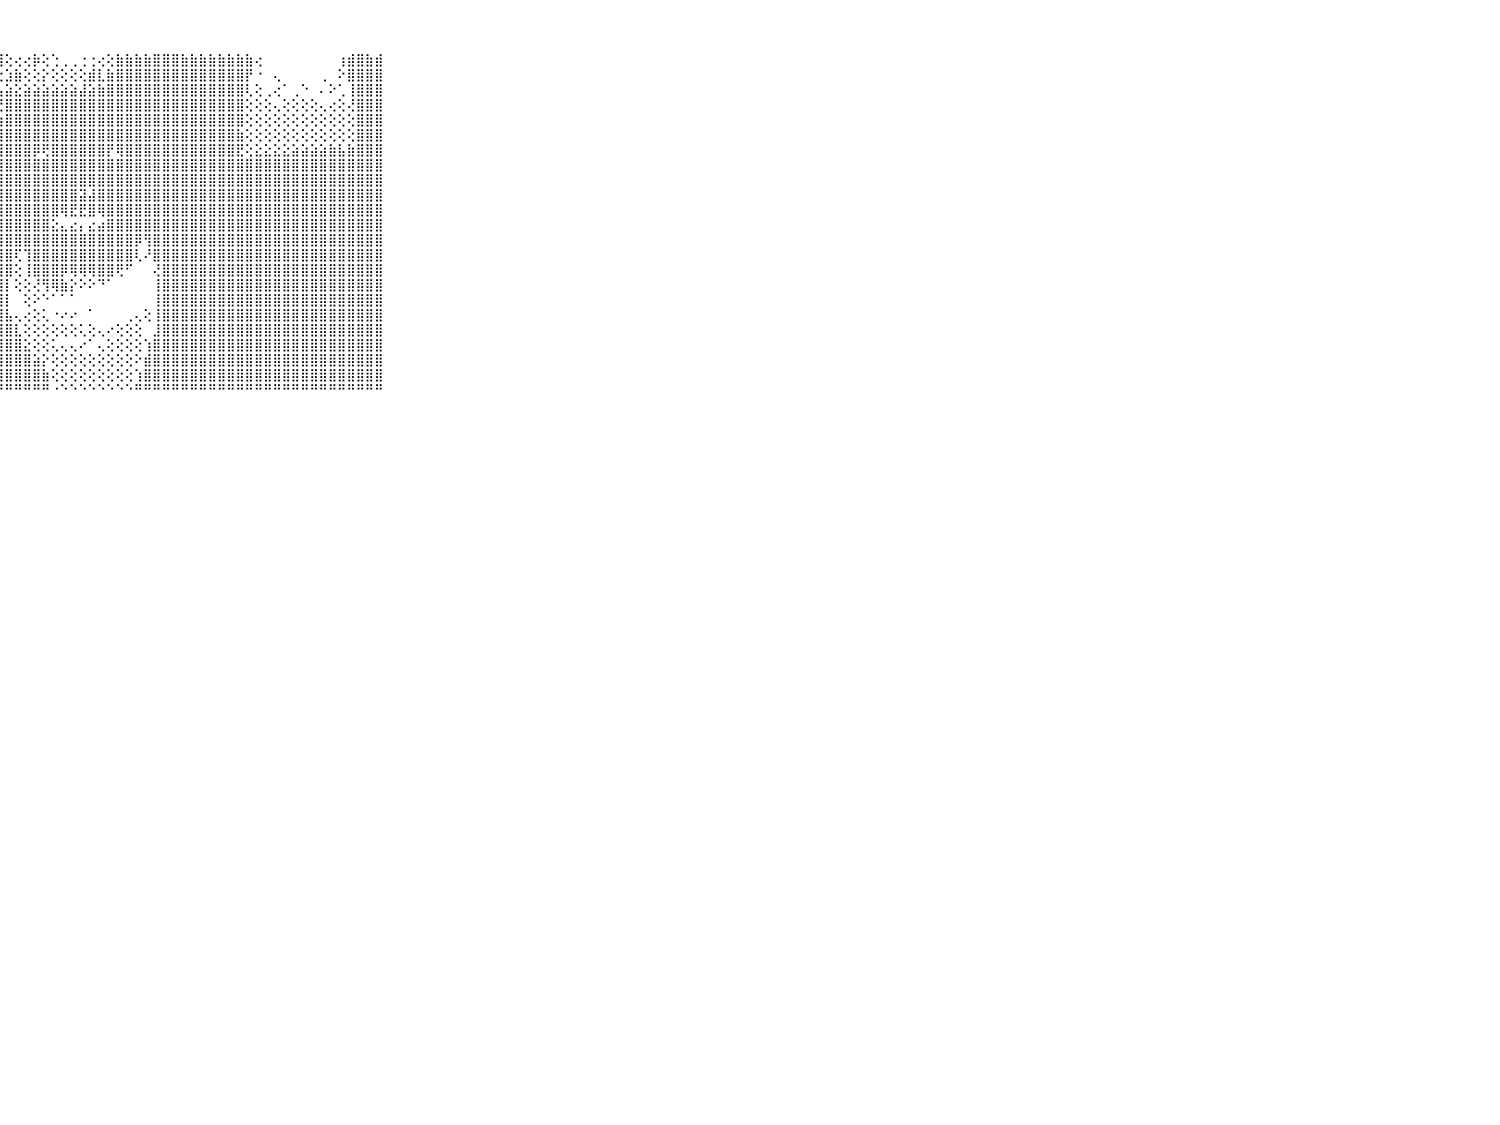

⠀⠀⠀⠀⠀⠀⠀⠀⠀⠀⠀⣾⣷⣷⣾⣿⣿⣿⣿⣿⣿⣿⣿⣿⣿⣿⣿⢻⢕⢔⢔⡷⢕⢑⢀⢀⢐⢐⢔⢕⣷⣷⣷⣷⣿⣿⣿⣷⣷⣷⣷⣷⣷⣷⣷⢔⠀⠀⠀⠀⠀⠀⠀⠀⢰⣾⣿⣷⣾⠀⠀⠀⠀⠀⠀⠀⠀⠀⠀⠀⠀
⠀⠀⠀⠀⠀⠀⠀⠀⠀⠀⠀⣿⣿⣿⣿⣿⣿⣿⣿⣿⣿⣿⣿⣿⣿⣿⢿⢕⣱⣷⢕⢕⡕⢕⢕⢕⢕⣾⣇⣷⣿⣿⣿⣿⣿⣿⣿⣿⣿⣿⣿⣿⣿⣿⡟⠐⠀⢄⠀⠀⠀⠀⢀⠀⠕⣿⣿⣿⣿⠀⠀⠀⠀⠀⠀⠀⠀⠀⠀⠀⠀
⠀⠀⠀⠀⠀⠀⠀⠀⠀⠀⠀⣿⣿⣿⣿⣿⣿⣿⣿⣿⣿⣿⣿⣿⣿⣿⣾⣧⣵⣕⣵⣵⣵⣵⣵⣵⣼⣵⣷⣿⣿⣿⣿⣿⣿⣿⣿⣿⣿⣿⣿⣿⣿⣿⢇⢕⢀⢔⠁⢀⠑⠀⠄⠕⢁⢸⣿⣿⣿⠀⠀⠀⠀⠀⠀⠀⠀⠀⠀⠀⠀
⠀⠀⠀⠀⠀⠀⠀⠀⠀⠀⠀⣿⣿⣿⣿⣿⣿⣿⣿⣿⣿⣿⣿⣿⣿⣿⢕⢜⣿⣿⣿⣿⣿⣿⣿⣿⣿⣿⣿⣿⣿⣿⣿⣿⣿⣿⣿⣿⣿⣿⣿⣿⣿⣿⢕⢕⢕⢄⢕⢕⢕⢕⢄⢔⢕⢜⣿⣿⣿⠀⠀⠀⠀⠀⠀⠀⠀⠀⠀⠀⠀
⠀⠀⠀⠀⠀⠀⠀⠀⠀⠀⠀⣿⣿⣿⣿⣿⣿⣿⣿⣿⣿⣿⣿⣿⣿⣗⢕⢵⣿⣿⣿⣿⣿⣿⣿⣿⣿⣿⣿⣿⣿⣿⣿⣿⣿⣿⣿⣿⣿⣿⣿⣿⣿⣿⢕⢕⢕⢕⢕⢕⢕⢕⢕⢕⢕⢕⣿⣿⣿⠀⠀⠀⠀⠀⠀⠀⠀⠀⠀⠀⠀
⠀⠀⠀⠀⠀⠀⠀⠀⠀⠀⠀⣿⣿⣿⣿⣿⣿⣿⣿⣿⣿⣿⣿⣿⣿⣿⢕⢸⣿⣿⣿⣿⣿⣿⣿⣿⣿⣿⣿⣿⣿⣿⣿⣿⣿⣿⣿⣿⣿⣿⣿⣿⣿⣷⢕⢕⢕⢕⢕⢕⢕⢕⢕⢕⢕⢕⣿⣿⣿⠀⠀⠀⠀⠀⠀⠀⠀⠀⠀⠀⠀
⠀⠀⠀⠀⠀⠀⠀⠀⠀⠀⠀⣿⣿⣿⣿⣿⣿⣿⣿⣿⣿⣿⣿⣿⣿⣿⡕⢸⣿⣿⣿⡿⢟⣿⣿⣿⣿⣿⣿⡟⢿⣿⣿⣿⣿⣿⣿⣿⣿⣿⣿⣿⣿⣟⢕⣕⣕⣕⣕⣵⣵⣵⣵⣷⣧⣷⣿⣿⣿⠀⠀⠀⠀⠀⠀⠀⠀⠀⠀⠀⠀
⠀⠀⠀⠀⠀⠀⠀⠀⠀⠀⠀⣿⣿⣿⣿⣿⣿⣿⣿⣿⣿⣿⣿⣿⣿⣿⣷⣸⣿⣿⣿⣿⣿⣿⣿⣿⣿⣿⣿⣿⣿⣿⣿⣿⣿⣿⣿⣿⣿⣿⣿⣿⣿⣿⣿⣿⣿⣿⣿⣿⣿⣿⣿⣿⣿⣿⣿⣿⣿⠀⠀⠀⠀⠀⠀⠀⠀⠀⠀⠀⠀
⠀⠀⠀⠀⠀⠀⠀⠀⠀⠀⠀⣿⣿⣿⣿⣿⣿⣿⣿⣿⣿⣿⣿⣿⣿⣿⣿⣿⣿⣿⣿⣿⣿⣿⣿⣿⣿⣿⣿⣿⣿⣿⣿⣿⣿⣿⣿⣿⣿⣿⣿⣿⣿⣿⣿⣿⣿⣿⣿⣿⣿⣿⣿⣿⣿⣿⣿⣿⣿⠀⠀⠀⠀⠀⠀⠀⠀⠀⠀⠀⠀
⠀⠀⠀⠀⠀⠀⠀⠀⠀⠀⠀⣿⣿⣿⣿⣿⣿⣿⣿⣿⣿⣿⣿⣿⣿⣿⣿⣿⣿⣿⣿⣿⣿⣿⣿⣿⣽⣼⣿⣿⣿⣿⣿⣿⣿⣿⣿⣿⣿⣿⣿⣿⣿⣿⣿⣿⣿⣿⣿⣿⣿⣿⣿⣿⣿⣿⣿⣿⣿⠀⠀⠀⠀⠀⠀⠀⠀⠀⠀⠀⠀
⠀⠀⠀⠀⠀⠀⠀⠀⠀⠀⠀⣿⣿⣿⣿⣿⣿⣿⣿⣿⣿⣿⣿⣿⣿⣿⣿⣿⣿⣿⣿⣿⣿⣿⢿⣟⣟⣿⢿⣿⣿⣿⣿⣿⣿⣿⣿⣿⣿⣿⣿⣿⣿⣿⣿⣿⣿⣿⣿⣿⣿⣿⣿⣿⣿⣿⣿⣿⣿⠀⠀⠀⠀⠀⠀⠀⠀⠀⠀⠀⠀
⠀⠀⠀⠀⠀⠀⠀⠀⠀⠀⠀⣿⣿⣿⣿⣿⣿⣿⣿⣿⣿⣿⣿⣿⣿⣿⣿⣿⣿⣿⣿⣿⣿⣕⣄⣔⡄⣔⣴⣿⣿⣿⣿⣿⣿⣿⣿⣿⣿⣿⣿⣿⣿⣿⣿⣿⣿⣿⣿⣿⣿⣿⣿⣿⣿⣿⣿⣿⣿⠀⠀⠀⠀⠀⠀⠀⠀⠀⠀⠀⠀
⠀⠀⠀⠀⠀⠀⠀⠀⠀⠀⠀⣿⣿⣿⣿⣿⣿⣿⣿⣿⣿⣿⣿⣿⣿⣿⣿⣿⣿⣿⣿⣿⣿⣿⣿⣿⣿⣿⣿⣿⣿⣿⡿⢻⣿⣿⣿⣿⣿⣿⣿⣿⣿⣿⣿⣿⣿⣿⣿⣿⣿⣿⣿⣿⣿⣿⣿⣿⣿⠀⠀⠀⠀⠀⠀⠀⠀⠀⠀⠀⠀
⠀⠀⠀⠀⠀⠀⠀⠀⠀⠀⠀⣿⣿⣿⣿⣿⣿⣿⣿⣿⣿⣿⣿⣿⣿⣿⣿⣿⣿⢏⢹⣿⣿⣿⣿⣿⣿⣿⣿⣿⣿⣿⢇⠜⣿⣿⣿⣿⣿⣿⣿⣿⣿⣿⣿⣿⣿⣿⣿⣿⣿⣿⣿⣿⣿⣿⣿⣿⣿⠀⠀⠀⠀⠀⠀⠀⠀⠀⠀⠀⠀
⠀⠀⠀⠀⠀⠀⠀⠀⠀⠀⠀⣿⣿⣿⣿⣿⣿⣿⣿⣿⣿⣿⣿⣿⣿⣿⣿⣿⣿⢕⢸⣿⣿⣿⡿⢿⢿⢿⣿⣿⢟⠋⠀⠀⢜⣿⣿⣿⣿⣿⣿⣿⣿⣿⣿⣿⣿⣿⣿⣿⣿⣿⣿⣿⣿⣿⣿⣿⣿⠀⠀⠀⠀⠀⠀⠀⠀⠀⠀⠀⠀
⠀⠀⠀⠀⠀⠀⠀⠀⠀⠀⠀⣿⣿⣿⣿⣿⣿⣿⣿⣿⣿⣿⣿⣿⣿⣿⣿⣿⡇⢕⢕⢜⢻⢿⣷⡕⠕⠕⠙⠁⠀⠀⠀⠀⢸⣿⣿⣿⣿⣿⣿⣿⣿⣿⣿⣿⣿⣿⣿⣿⣿⣿⣿⣿⣿⣿⣿⣿⣿⠀⠀⠀⠀⠀⠀⠀⠀⠀⠀⠀⠀
⠀⠀⠀⠀⠀⠀⠀⠀⠀⠀⠀⣿⣿⣿⣿⣿⣿⣿⣿⣿⣿⣿⣿⣿⣿⣿⣿⣿⡇⠀⢕⠕⠑⠁⠁⠁⠀⠀⠀⠀⠀⠀⠀⠀⢸⣿⣿⣿⣿⣿⣿⣿⣿⣿⣿⣿⣿⣿⣿⣿⣿⣿⣿⣿⣿⣿⣿⣿⣿⠀⠀⠀⠀⠀⠀⠀⠀⠀⠀⠀⠀
⠀⠀⠀⠀⠀⠀⠀⠀⠀⠀⠀⣿⣿⣿⣿⣿⣿⣿⣿⣿⣿⣿⣿⣿⣿⣿⣿⣿⣧⢄⢔⢕⢅⠐⠔⠔⠀⠁⠀⠀⠀⢀⢄⢕⢸⣿⣿⣿⣿⣿⣿⣿⣿⣿⣿⣿⣿⣿⣿⣿⣿⣿⣿⣿⣿⣿⣿⣿⣿⠀⠀⠀⠀⠀⠀⠀⠀⠀⠀⠀⠀
⠀⠀⠀⠀⠀⠀⠀⠀⠀⠀⠀⣿⣿⣿⣿⣿⣿⣿⣿⣿⣿⣿⣿⣿⣿⣿⣿⣿⣿⣇⢕⢕⢕⢕⢕⢕⢅⢕⢄⠔⢕⢕⢕⠀⣸⣿⣿⣿⣿⣿⣿⣿⣿⣿⣿⣿⣿⣿⣿⣿⣿⣿⣿⣿⣿⣿⣿⣿⣿⠀⠀⠀⠀⠀⠀⠀⠀⠀⠀⠀⠀
⠀⠀⠀⠀⠀⠀⠀⠀⠀⠀⠀⣿⣿⣿⣿⣿⣿⣿⣿⣿⣿⣿⣿⣿⣿⣿⣿⣿⣿⣿⣕⢕⢕⢅⢄⢄⠔⠁⢄⢕⢕⢕⢕⢱⣿⣿⣿⣿⣿⣿⣿⣿⣿⣿⣿⣿⣿⣿⣿⣿⣿⣿⣿⣿⣿⣿⣿⣿⣿⠀⠀⠀⠀⠀⠀⠀⠀⠀⠀⠀⠀
⠀⠀⠀⠀⠀⠀⠀⠀⠀⠀⠀⣿⣿⣿⣿⣿⣿⣿⣿⣿⣿⣿⣿⣿⣿⣿⣿⣿⣿⣿⣿⣵⡕⢕⢕⢕⢕⢕⢕⢕⢕⢕⠕⣾⣿⣿⣿⣿⣿⣿⣿⣿⣿⣿⣿⣿⣿⣿⣿⣿⣿⣿⣿⣿⣿⣿⣿⣿⣿⠀⠀⠀⠀⠀⠀⠀⠀⠀⠀⠀⠀
⠀⠀⠀⠀⠀⠀⠀⠀⠀⠀⠀⣿⣿⣿⣿⣿⣿⣿⣿⣿⣿⣿⣿⣿⣿⣿⣿⣿⣿⣿⣿⣿⣷⢕⢕⢕⢕⢕⢕⢕⢕⢕⢱⣿⣿⣿⣿⣿⣿⣿⣿⣿⣿⣿⣿⣿⣿⣿⣿⣿⣿⣿⣿⣿⣿⣿⣿⣿⣿⠀⠀⠀⠀⠀⠀⠀⠀⠀⠀⠀⠀
⠀⠀⠀⠀⠀⠀⠀⠀⠀⠀⠀⠛⠛⠛⠛⠛⠛⠛⠛⠛⠛⠛⠛⠛⠛⠛⠛⠛⠛⠛⠛⠛⠛⠐⠑⠑⠑⠑⠑⠑⠑⠑⠛⠛⠛⠛⠛⠛⠛⠛⠛⠛⠛⠛⠛⠛⠛⠛⠛⠛⠛⠛⠛⠛⠛⠛⠛⠛⠛⠀⠀⠀⠀⠀⠀⠀⠀⠀⠀⠀⠀